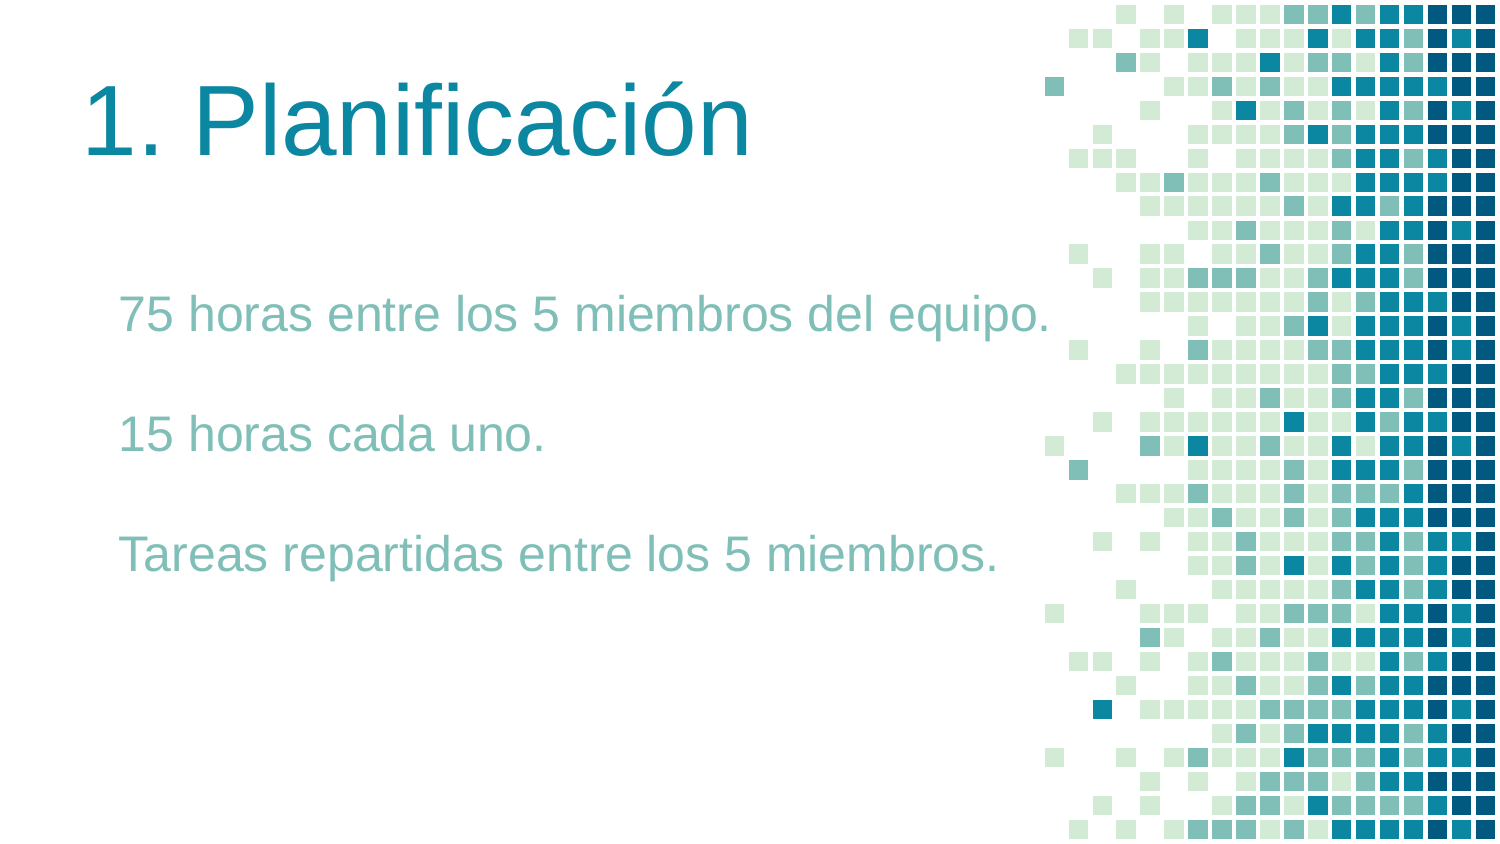

# 1. Planificación
75 horas entre los 5 miembros del equipo.

15 horas cada uno.

Tareas repartidas entre los 5 miembros.